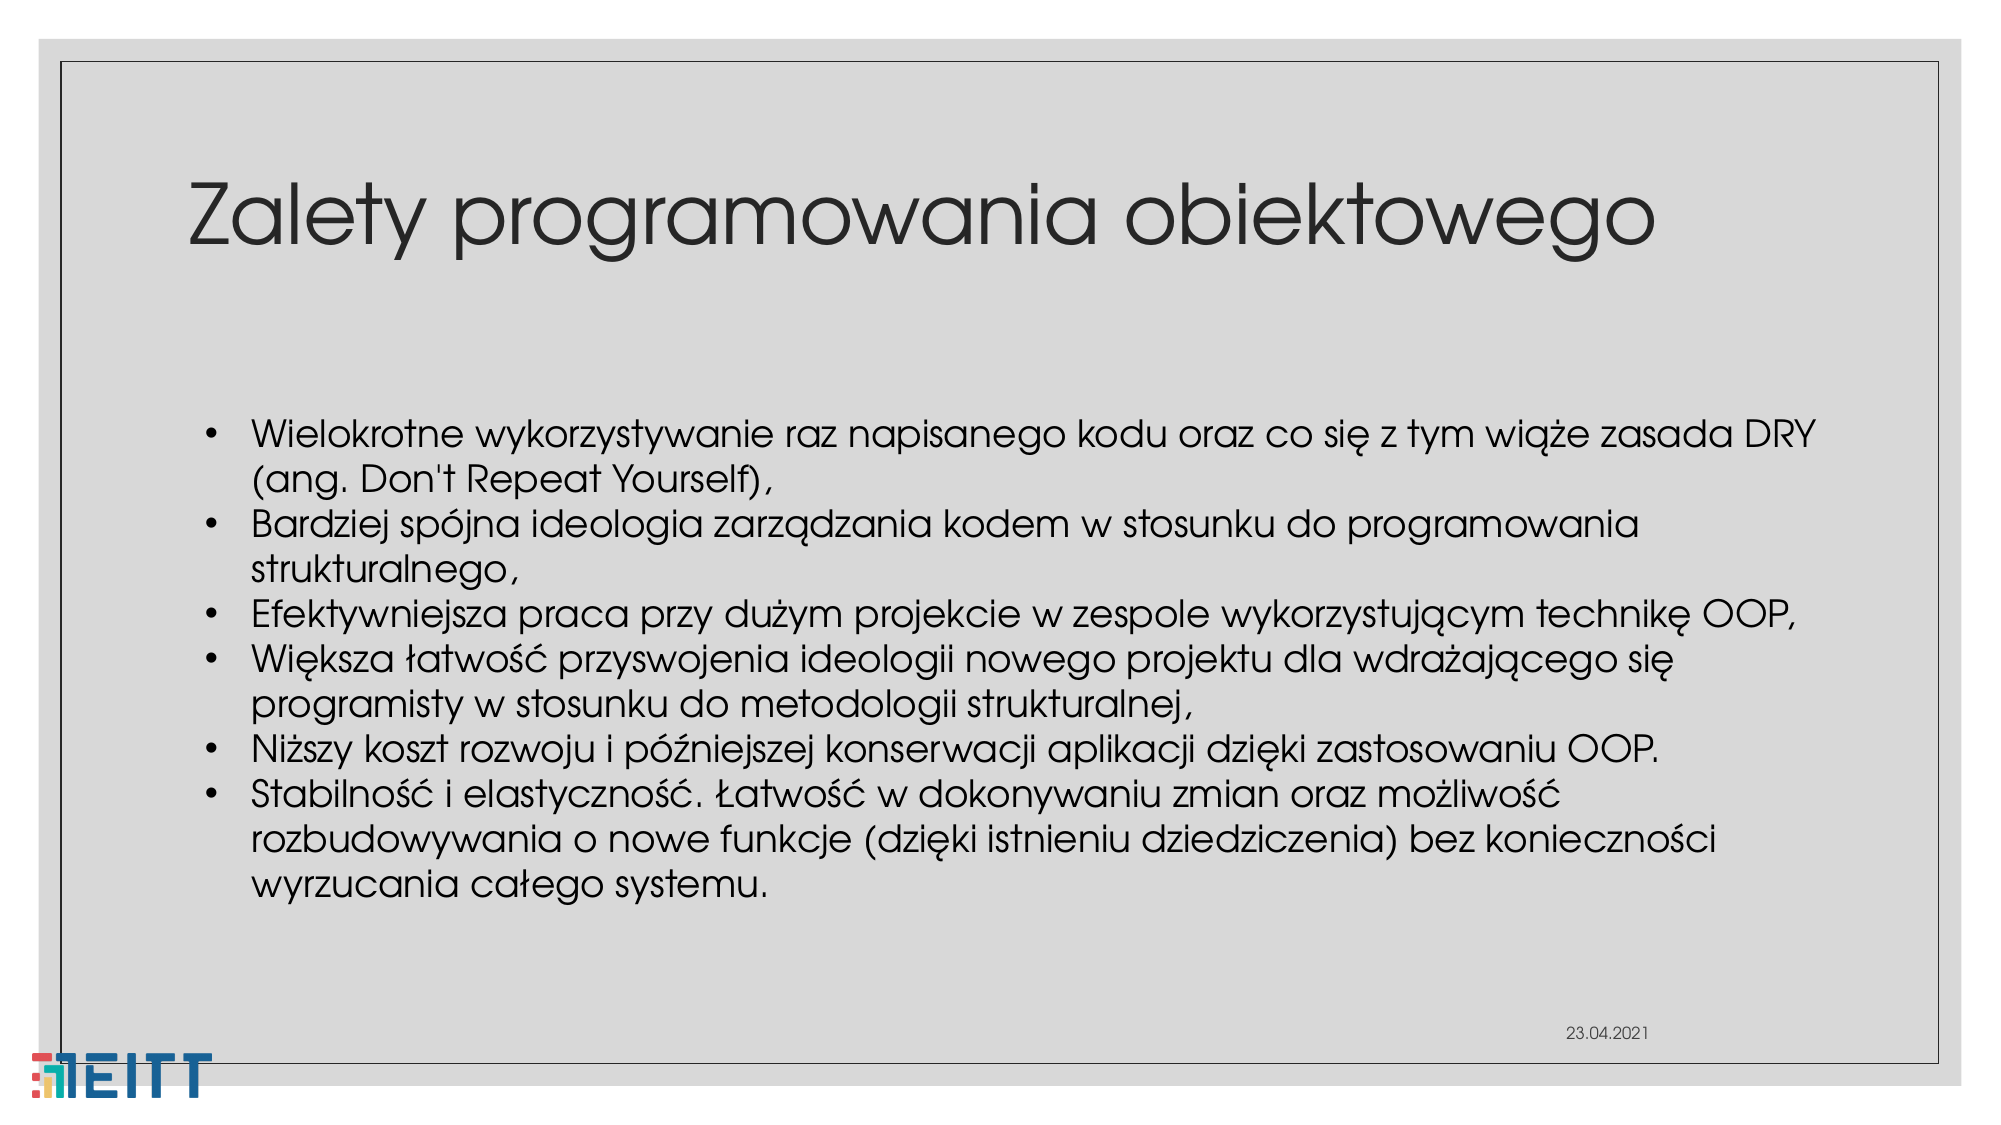

# Zalety programowania obiektowego
Wielokrotne wykorzystywanie raz napisanego kodu oraz co się z tym wiąże zasada DRY (ang. Don't Repeat Yourself),
Bardziej spójna ideologia zarządzania kodem w stosunku do programowania strukturalnego,
Efektywniejsza praca przy dużym projekcie w zespole wykorzystującym technikę OOP,
Większa łatwość przyswojenia ideologii nowego projektu dla wdrażającego się programisty w stosunku do metodologii strukturalnej,
Niższy koszt rozwoju i późniejszej konserwacji aplikacji dzięki zastosowaniu OOP.
Stabilność i elastyczność. Łatwość w dokonywaniu zmian oraz możliwość rozbudowywania o nowe funkcje (dzięki istnieniu dziedziczenia) bez konieczności wyrzucania całego systemu.
23.04.2021